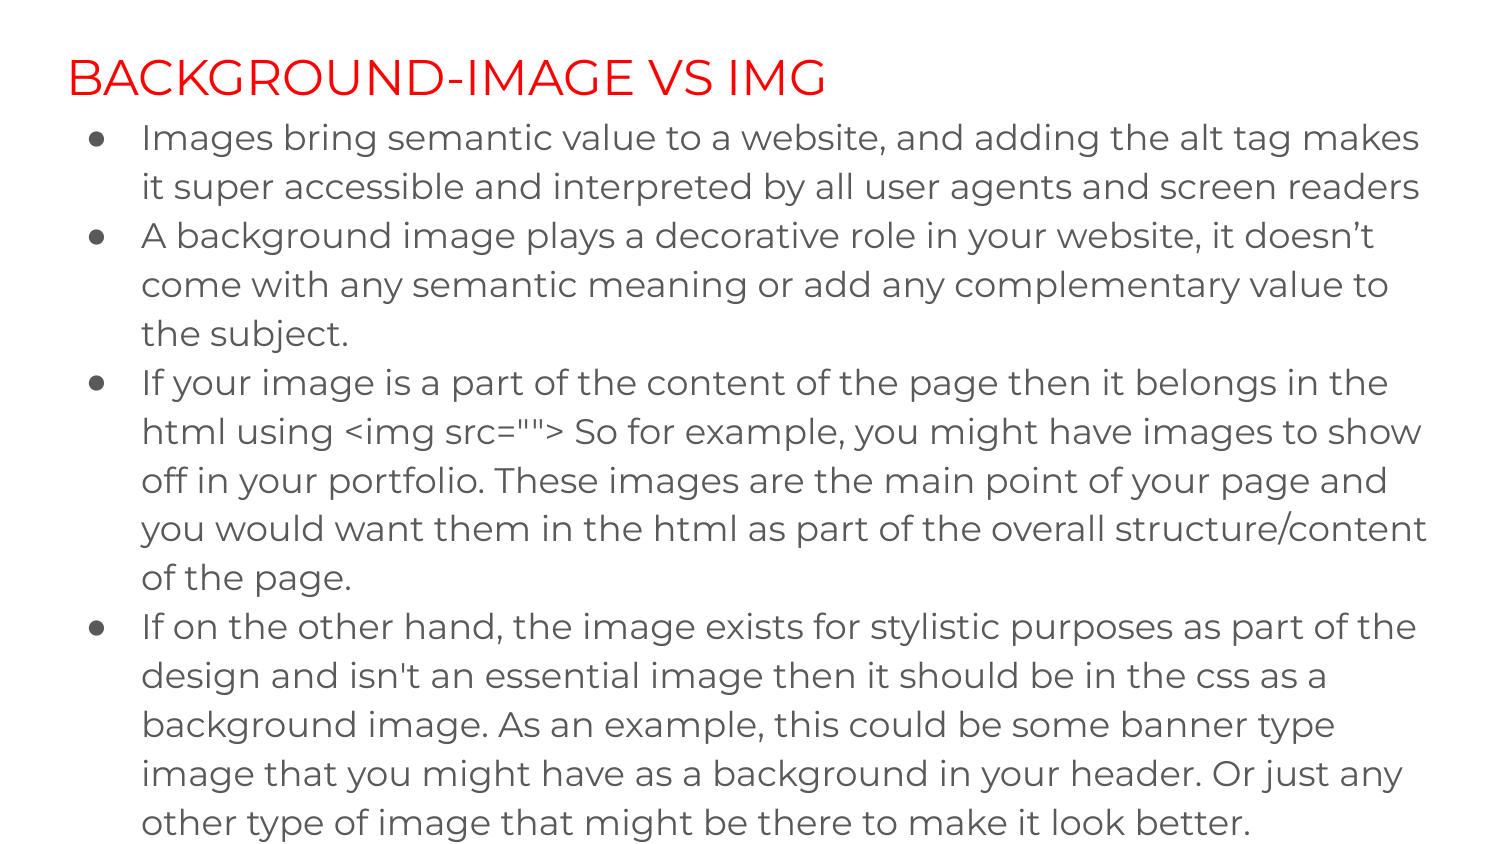

# BACKGROUND-IMAGE VS IMG
Images bring semantic value to a website, and adding the alt tag makes it super accessible and interpreted by all user agents and screen readers
A background image plays a decorative role in your website, it doesn’t come with any semantic meaning or add any complementary value to the subject.
If your image is a part of the content of the page then it belongs in the html using <img src=""> So for example, you might have images to show off in your portfolio. These images are the main point of your page and you would want them in the html as part of the overall structure/content of the page.
If on the other hand, the image exists for stylistic purposes as part of the design and isn't an essential image then it should be in the css as a background image. As an example, this could be some banner type image that you might have as a background in your header. Or just any other type of image that might be there to make it look better.